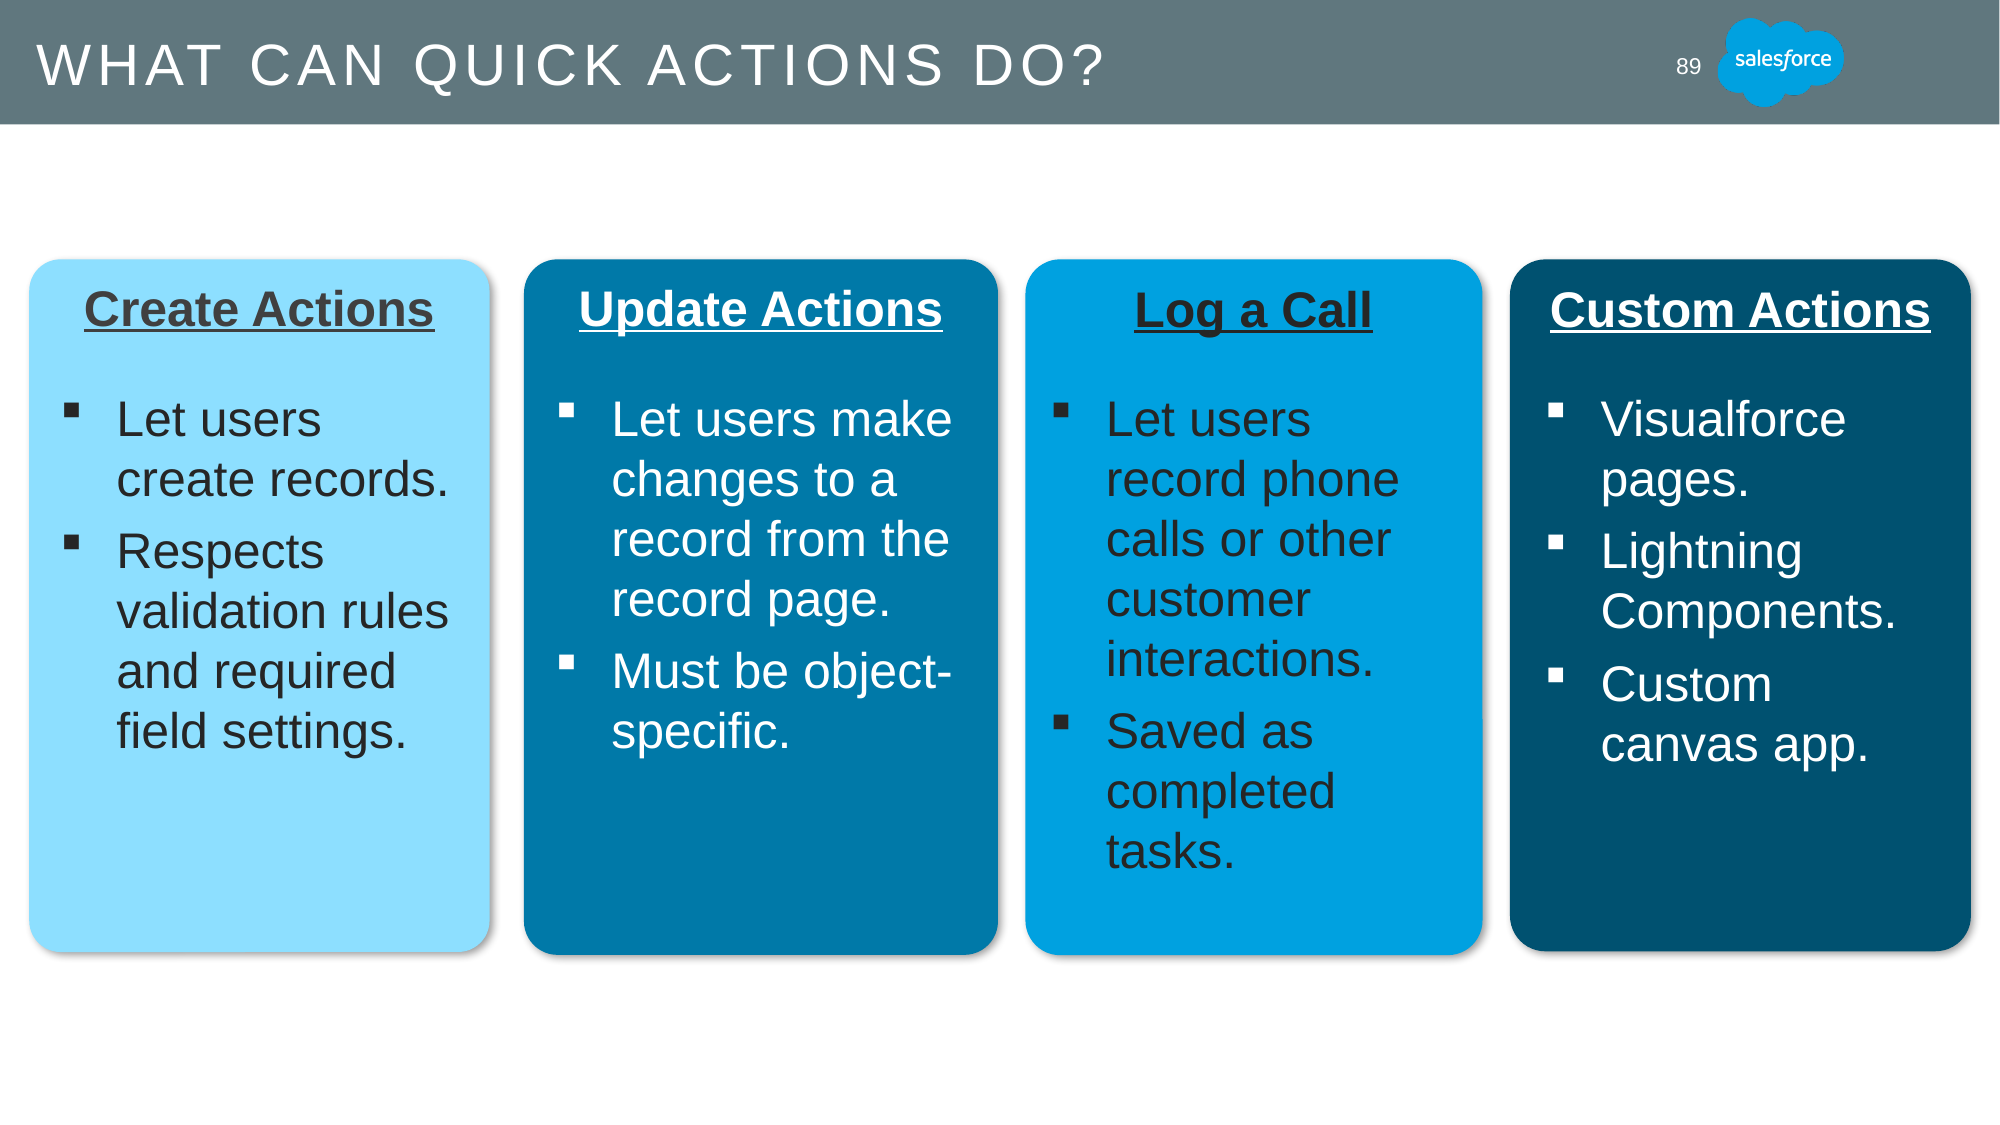

# What can Quick Actions do?
89
Custom Actions
Log a Call
Create Actions
Update Actions
Let users make changes to a record from the record page.
Must be object-specific.

Let users record phone calls or other customer interactions.
Saved as completed tasks.
Visualforce pages.
Lightning Components.
Custom canvas app.
Let users create records.
Respects validation rules and required  field settings.